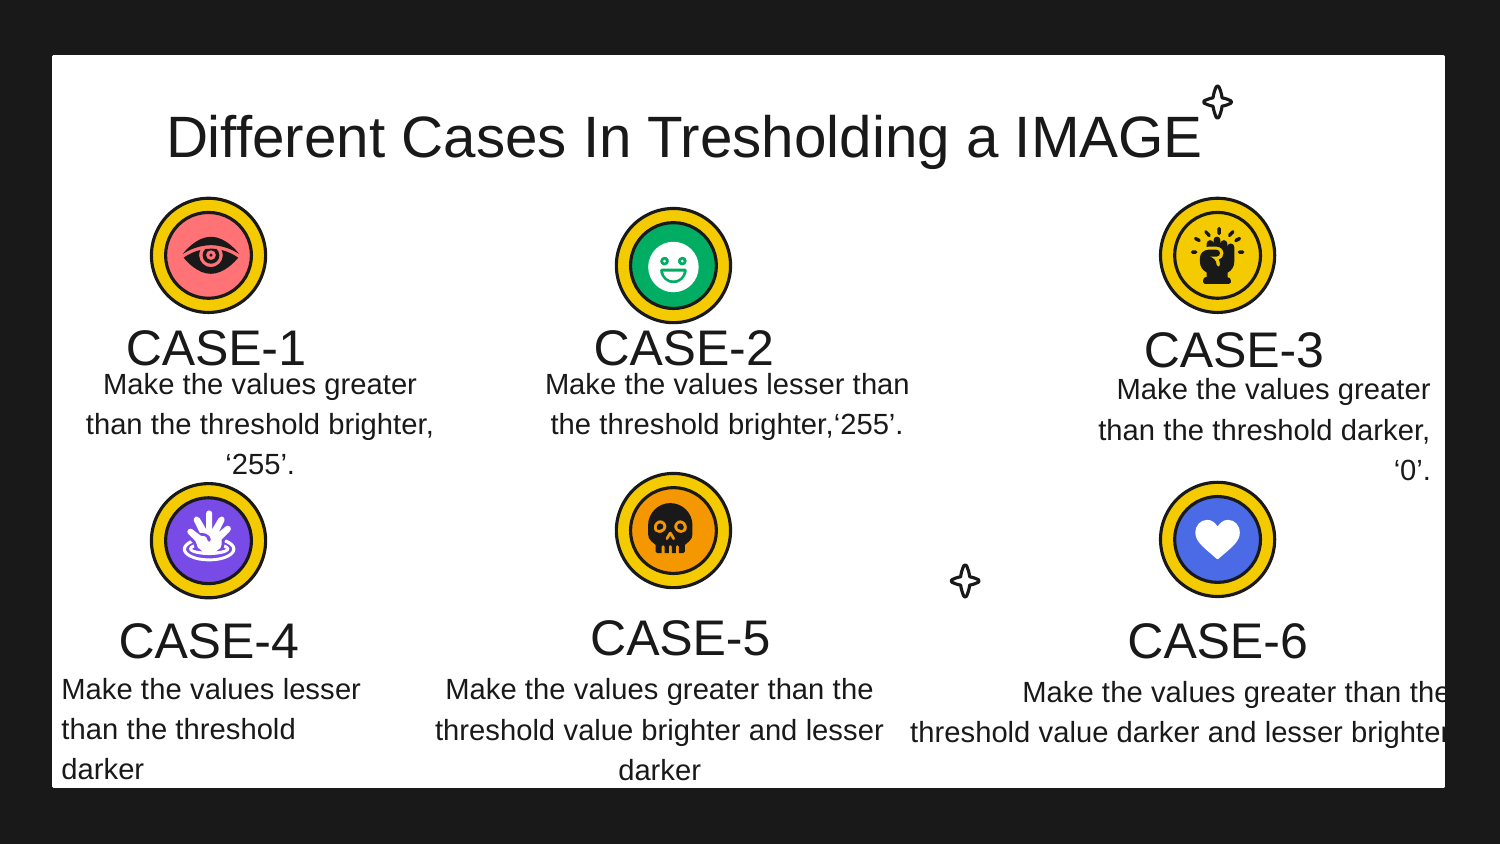

# Different Cases In Tresholding a IMAGE

CASE-1
CASE-2
CASE-3
Make the values lesser than the threshold brighter,‘255’.

Make the values greater than the threshold brighter, ‘255’.

Make the values greater than the threshold darker, ‘0’.

CASE-5
CASE-4
CASE-6
Make the values lesser than the threshold darker

Make the values greater than the threshold value brighter and lesser darker

Make the values greater than the threshold value darker and lesser brighter